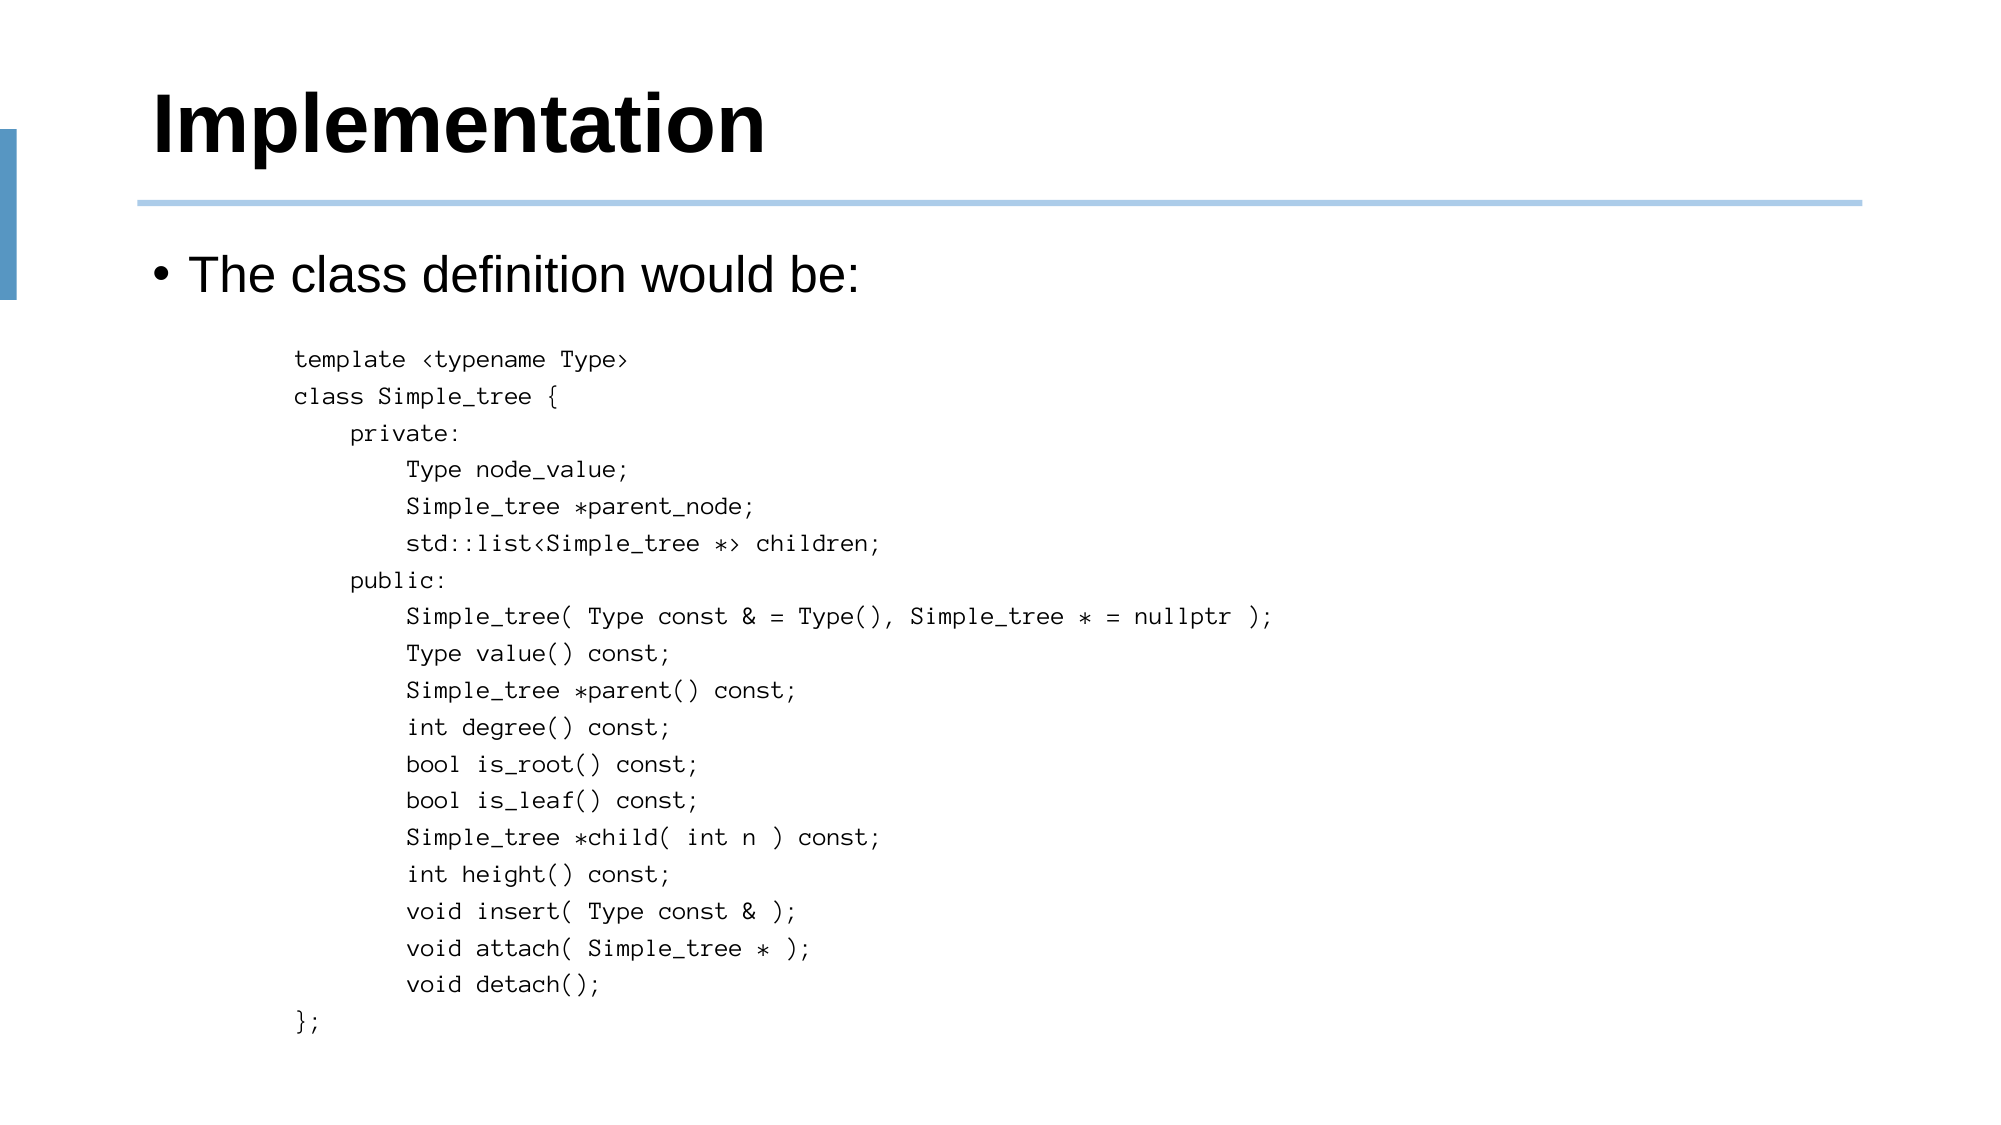

# Implementation
The class definition would be:

template <typename Type>
class Simple_tree {
    private:
        Type node_value;
        Simple_tree *parent_node;
        std::list<Simple_tree *> children;
    public:
        Simple_tree( Type const & = Type(), Simple_tree * = nullptr );
        Type value() const;
        Simple_tree *parent() const;
        int degree() const;
        bool is_root() const;
        bool is_leaf() const;
        Simple_tree *child( int n ) const;
        int height() const;
        void insert( Type const & );
        void attach( Simple_tree * );
        void detach();
};